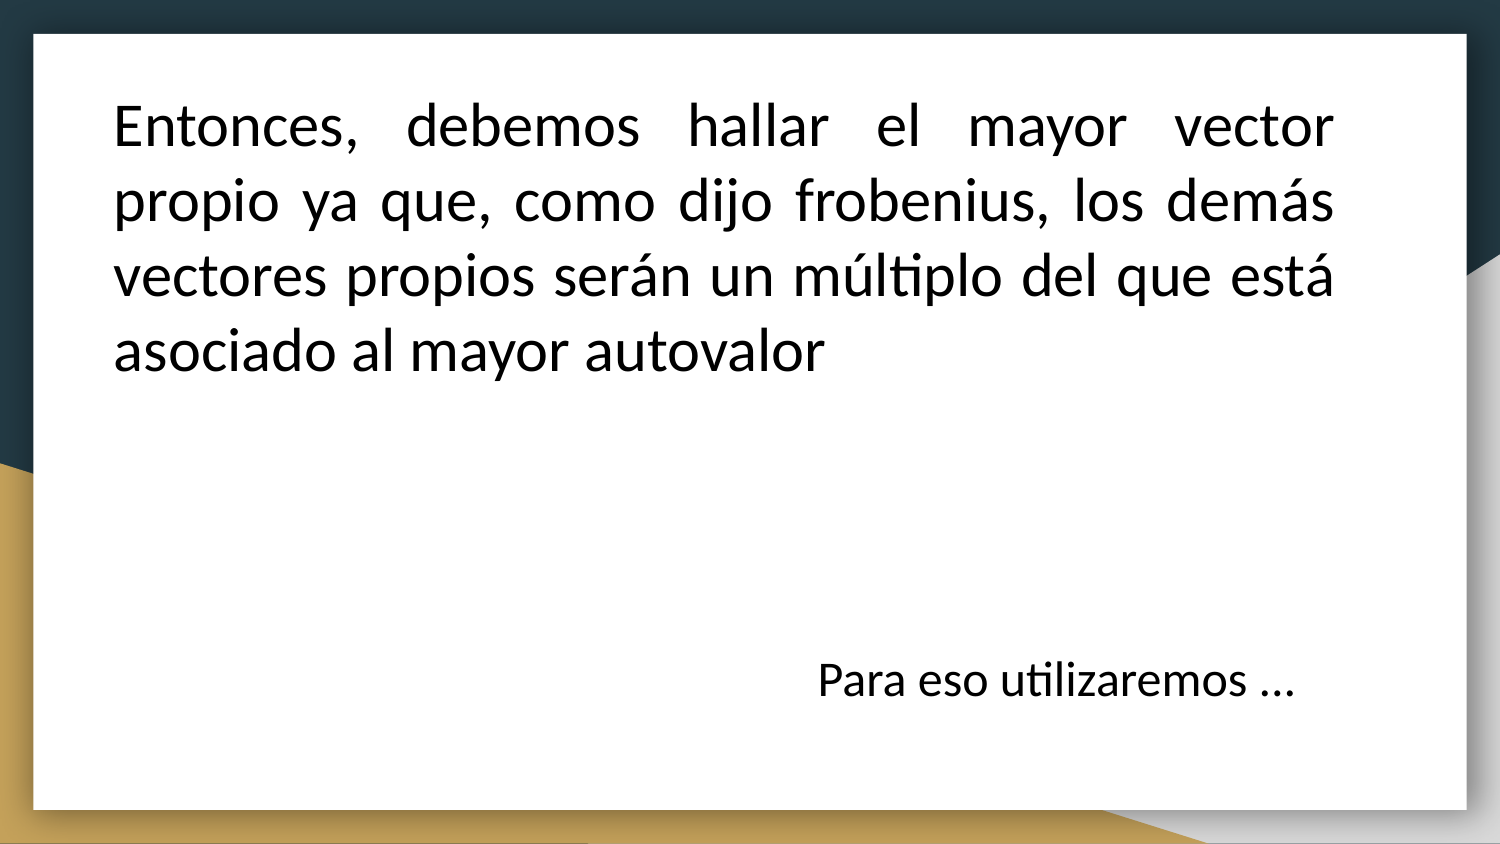

Entonces, debemos hallar el mayor vector propio ya que, como dijo frobenius, los demás vectores propios serán un múltiplo del que está asociado al mayor autovalor
Para eso utilizaremos ...